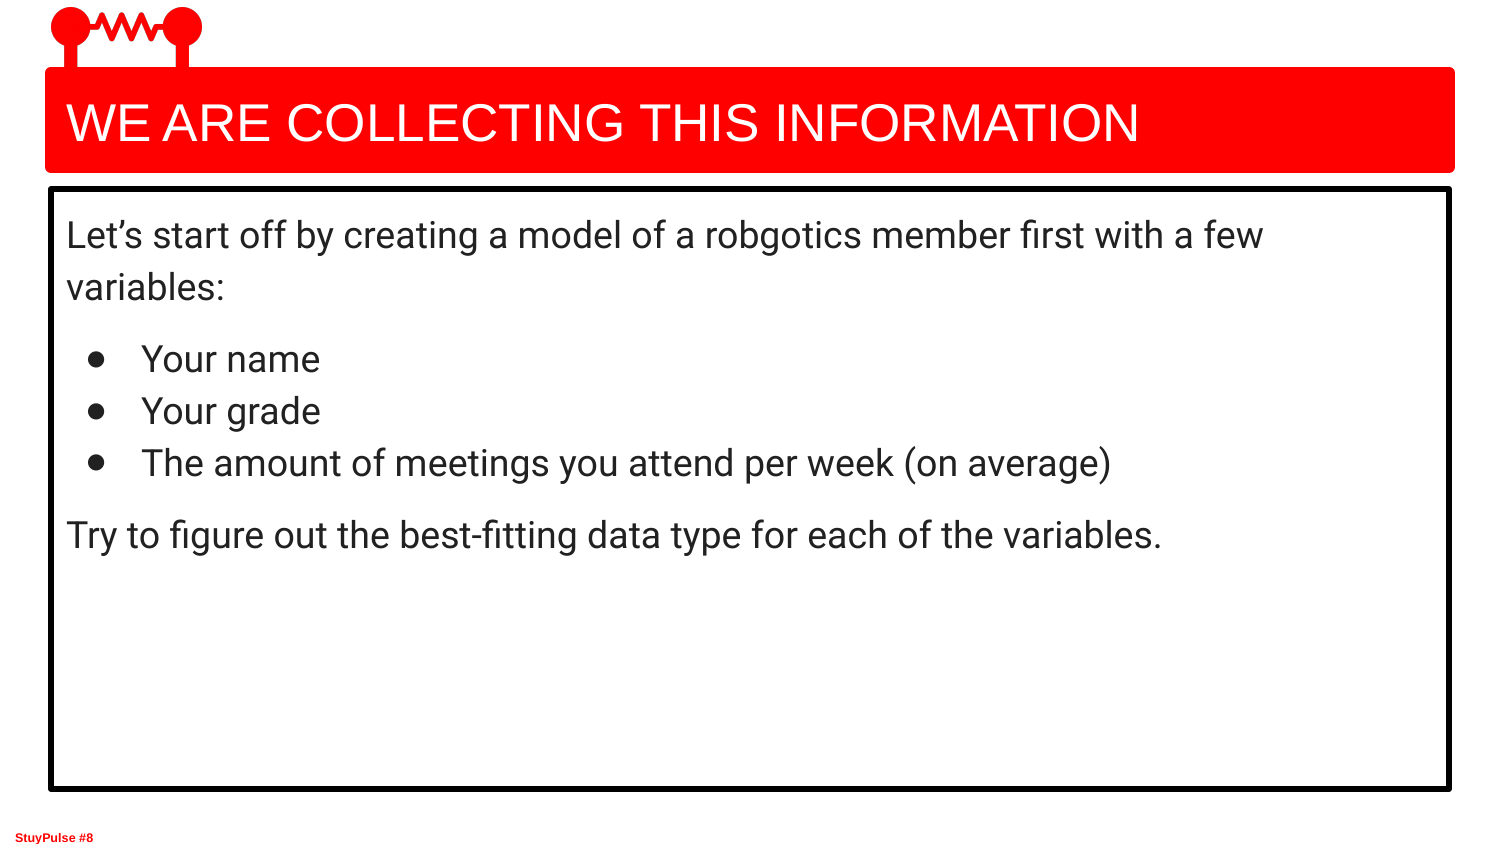

# WE ARE COLLECTING THIS INFORMATION
Let’s start off by creating a model of a robgotics member first with a few variables:
Your name
Your grade
The amount of meetings you attend per week (on average)
Try to figure out the best-fitting data type for each of the variables.